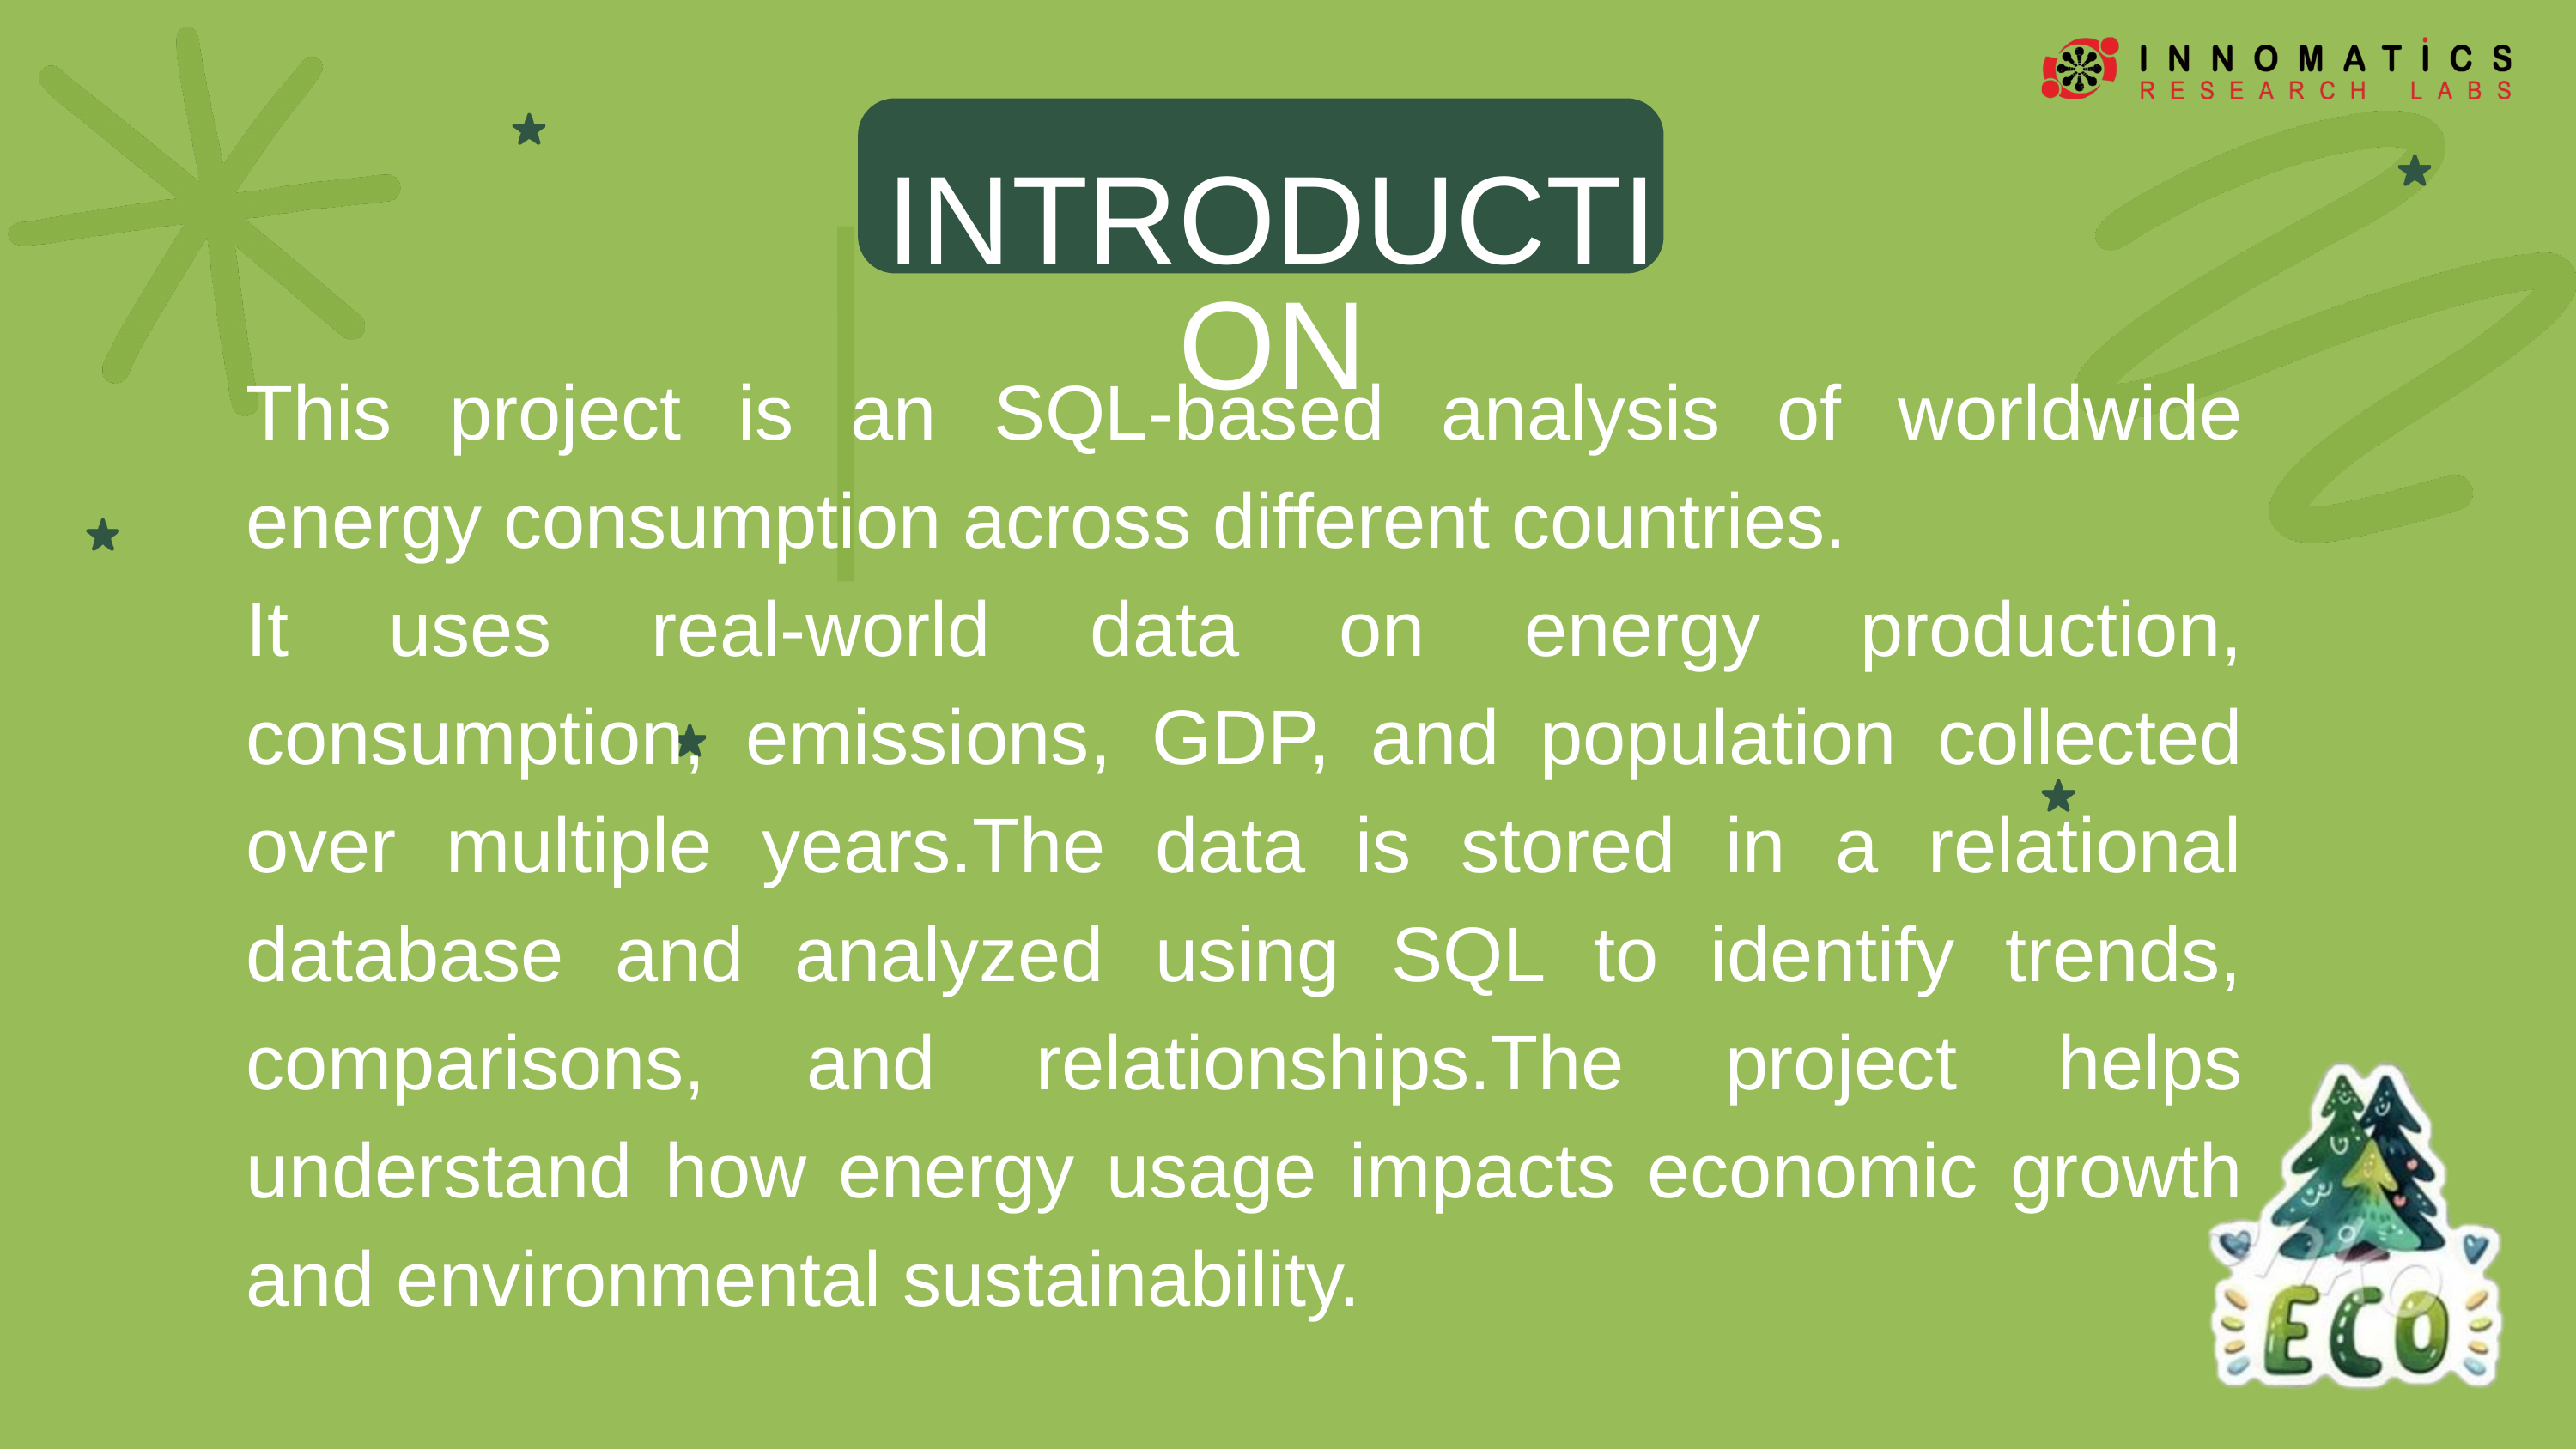

INTRODUCTION

This project is an SQL-based analysis of worldwide energy consumption across different countries.
It uses real-world data on energy production, consumption, emissions, GDP, and population collected over multiple years.The data is stored in a relational database and analyzed using SQL to identify trends, comparisons, and relationships.The project helps understand how energy usage impacts economic growth and environmental sustainability.